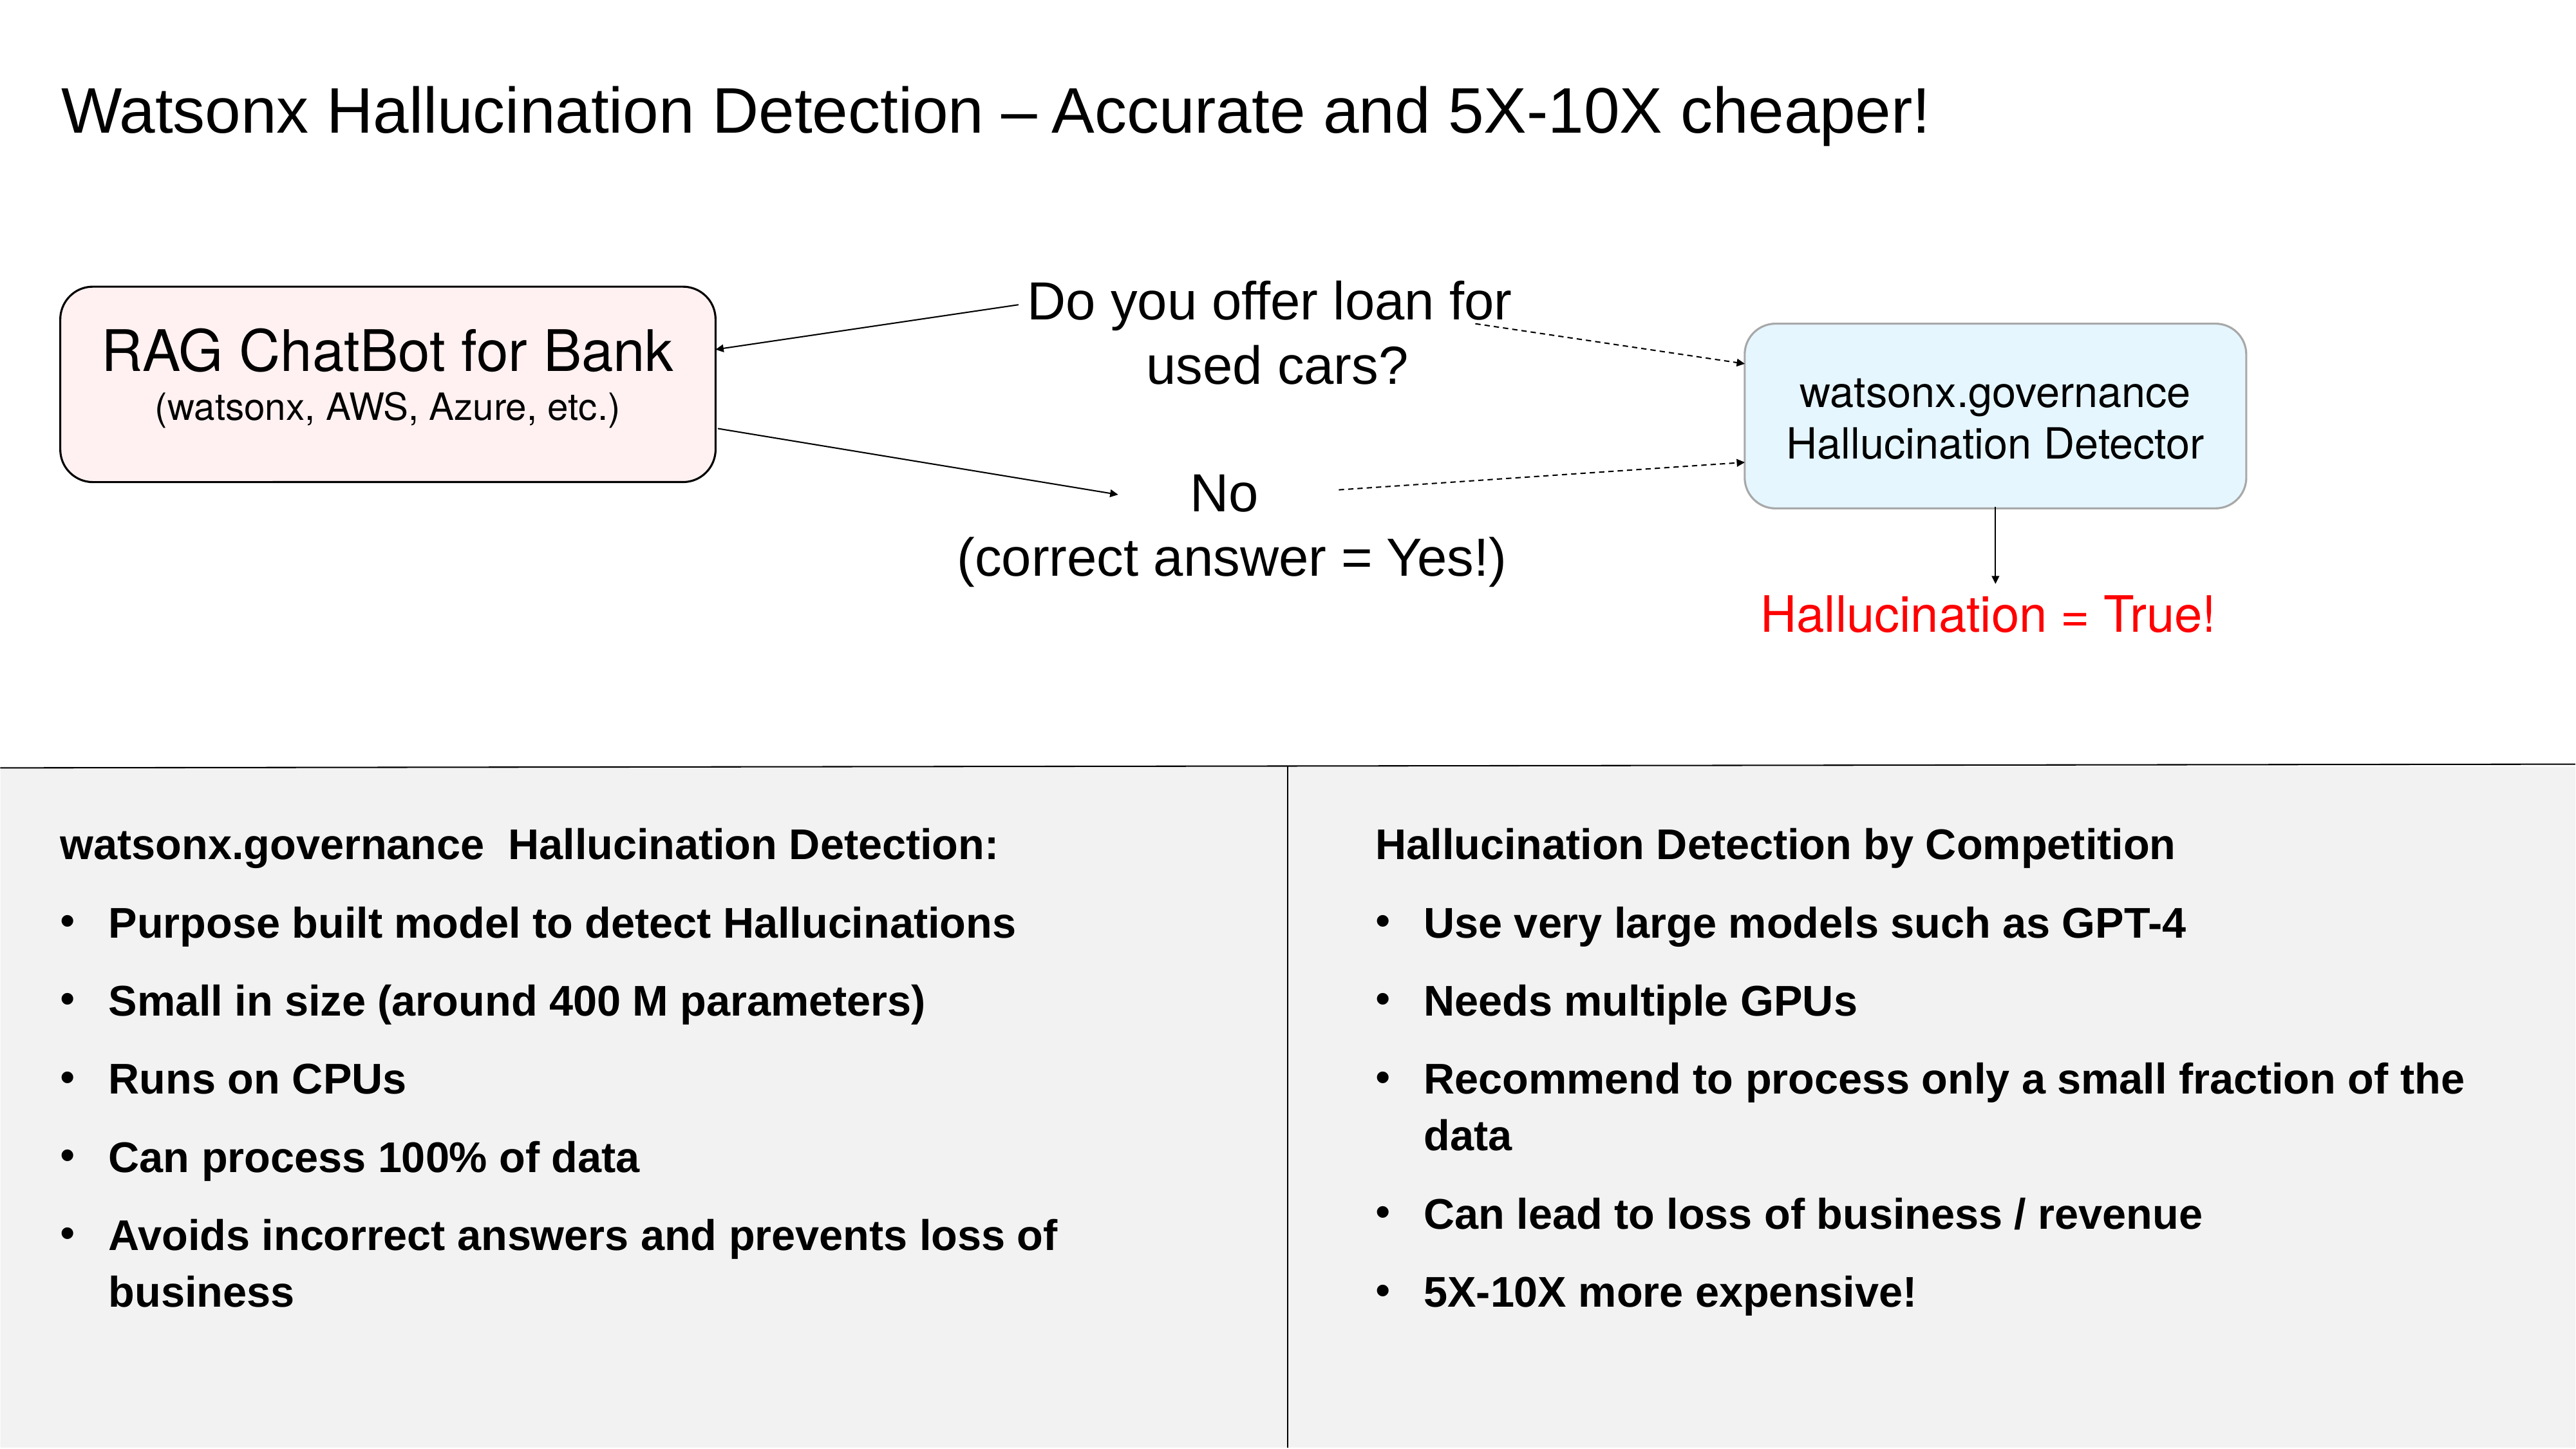

# Watsonx Hallucination Detection – Accurate and 5X-10X cheaper!
Do you offer loan for
used cars?

RAG ChatBot for Bank
(watsonx, AWS, Azure, etc.)

watsonx.governance
Hallucination Detector
No
(correct answer = Yes!)
Hallucination = True!

watsonx.governance  Hallucination Detection:
Purpose built model to detect Hallucinations
Small in size (around 400 M parameters)
Runs on CPUs
Can process 100% of data
Avoids incorrect answers and prevents loss of business

Hallucination Detection by Competition
Use very large models such as GPT-4
Needs multiple GPUs
Recommend to process only a small fraction of the data
Can lead to loss of business / revenue
5X-10X more expensive!

watsonx
28